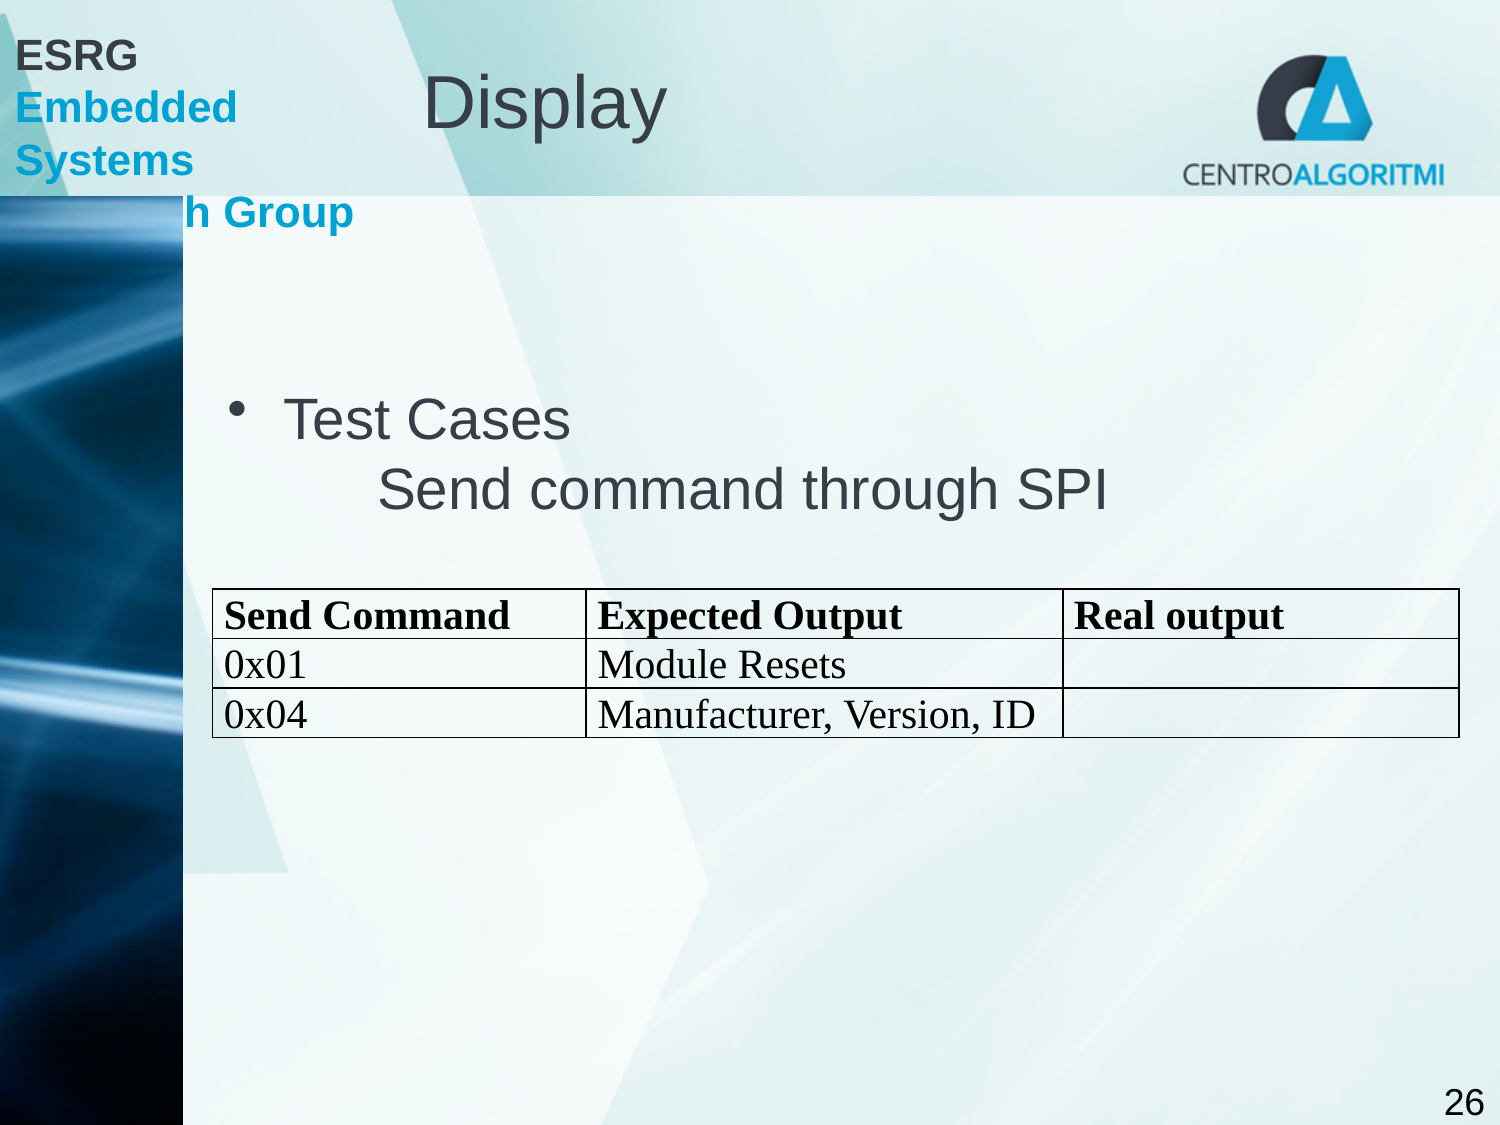

# Display
Test Cases
	Send command through SPI
| Send Command | Expected Output | Real output |
| --- | --- | --- |
| 0x01 | Module Resets |  |
| 0x04 | Manufacturer, Version, ID |  |
26